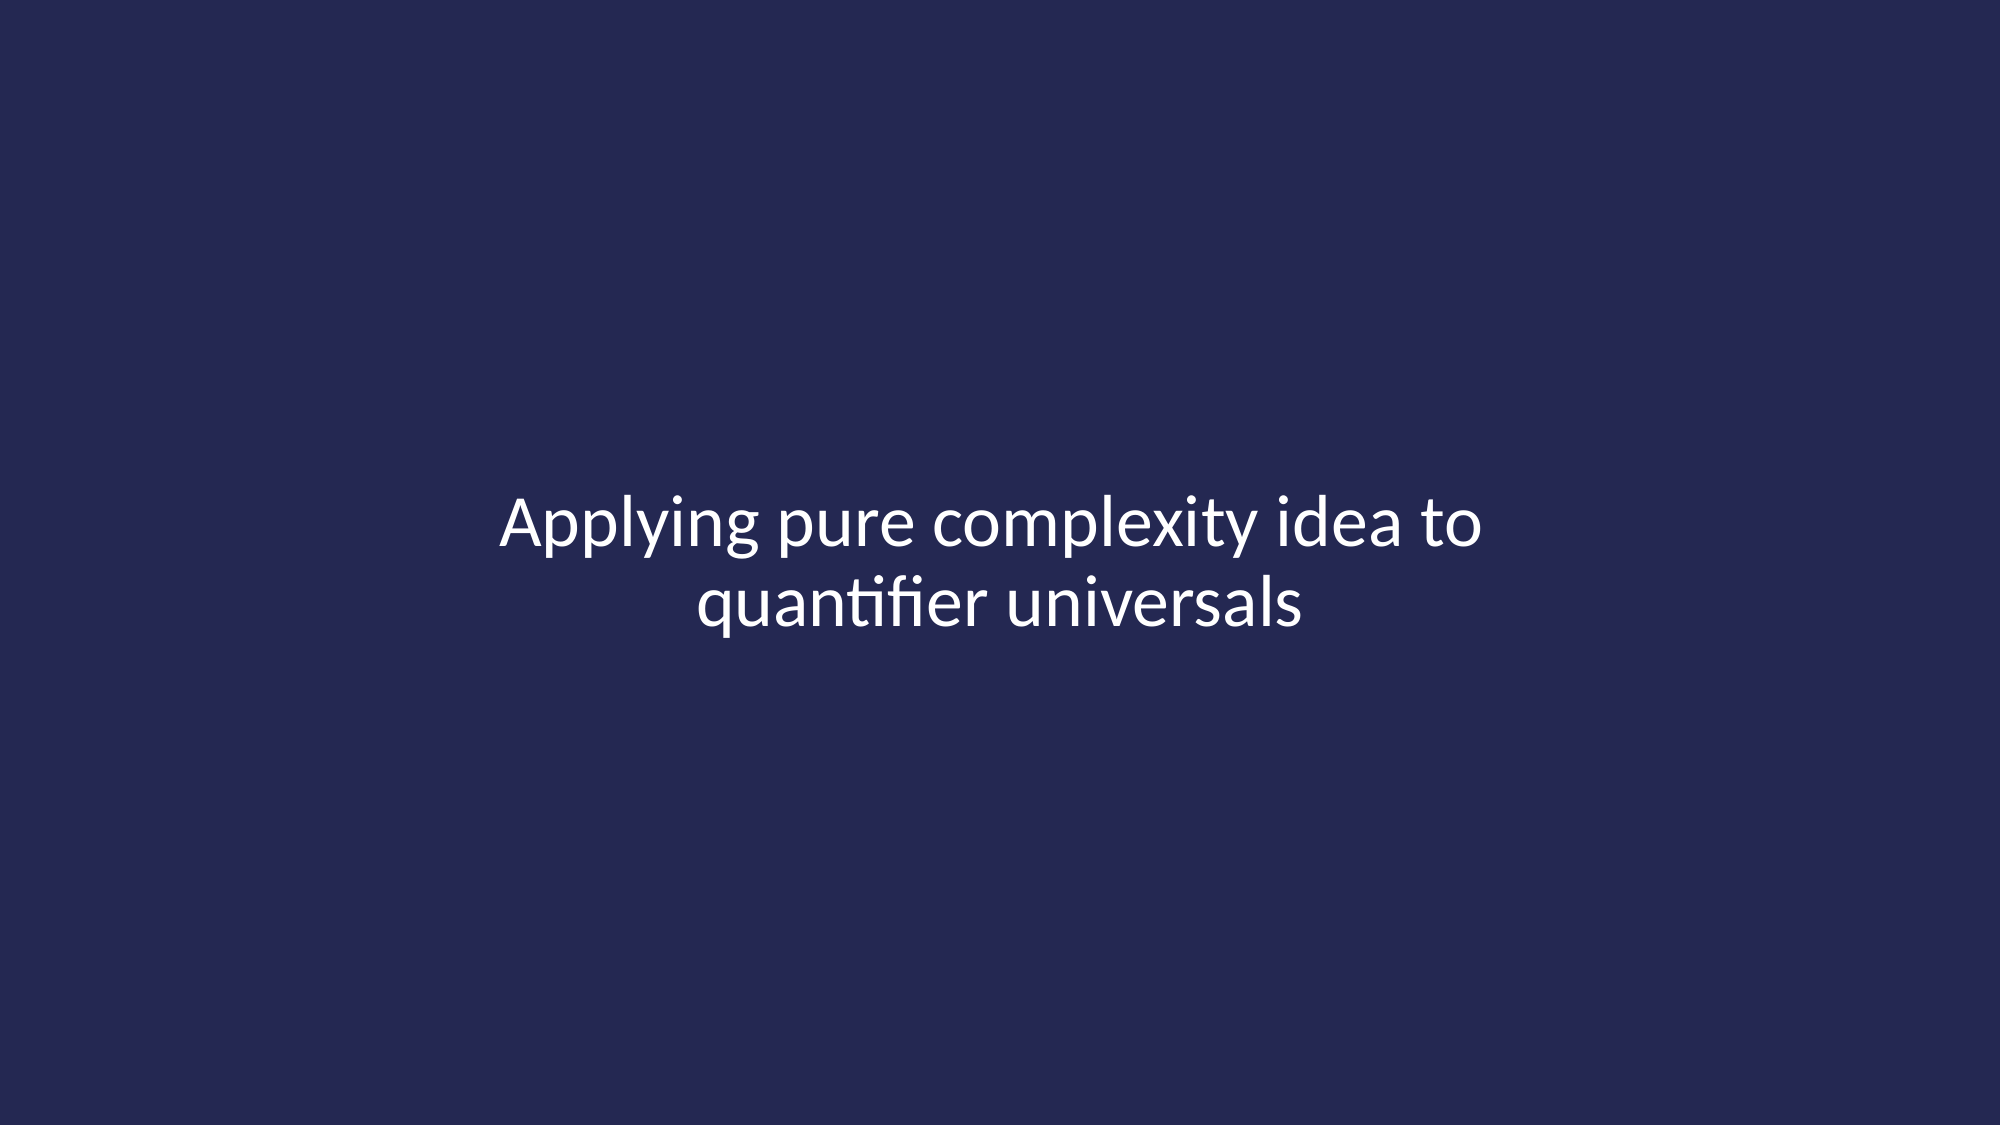

# Applying pure complexity idea to quantifier universals